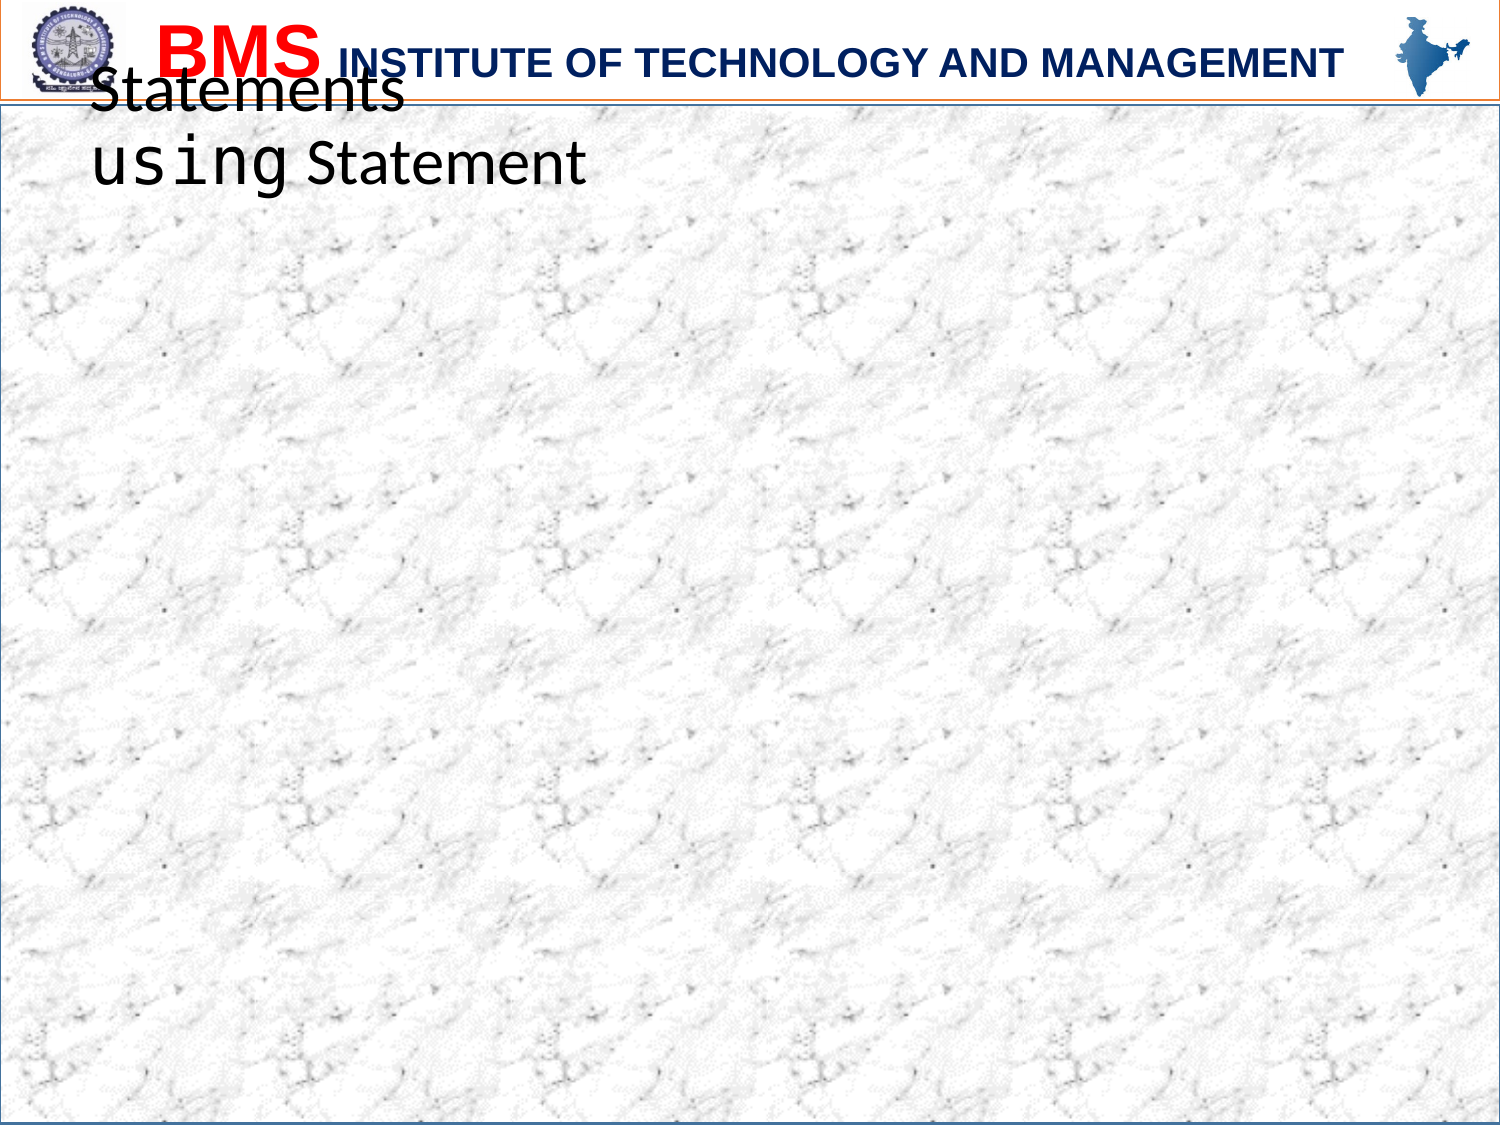

# Statements using Statement
C# uses automatic memory management (garbage collection)
Eliminates most memory management problems
However, it results in non-deterministic finalization
No guarantee as to when and if object destructors
are called